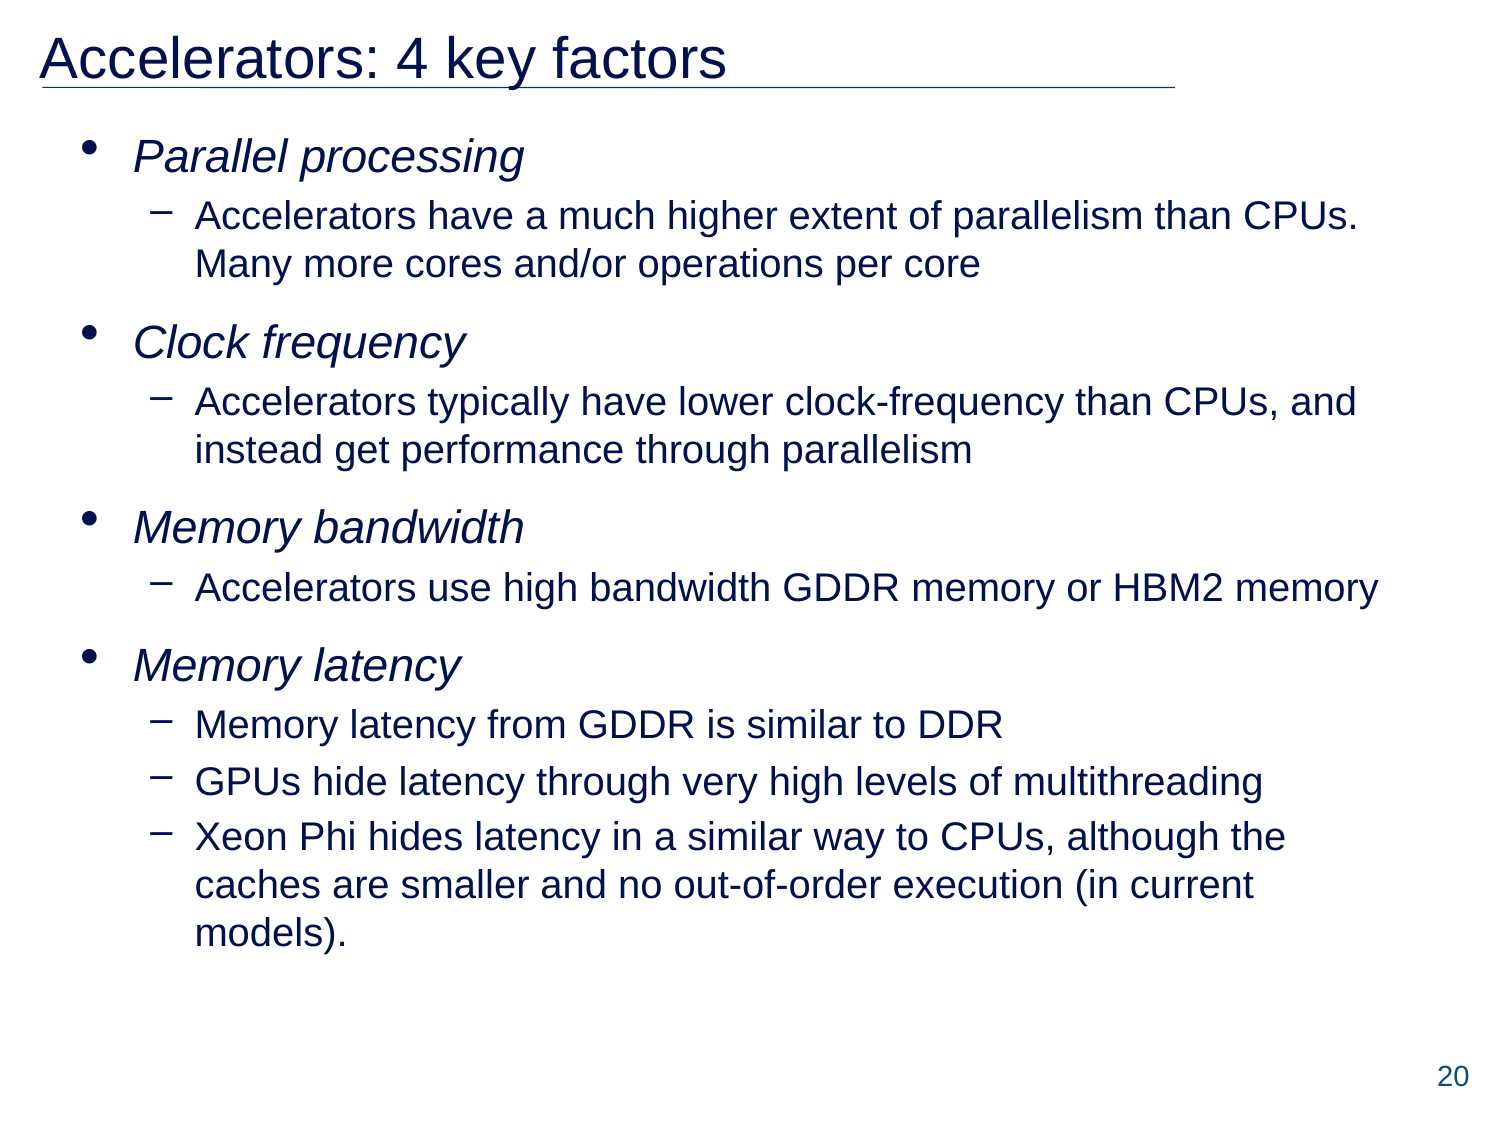

# Accelerators: 4 key factors
Parallel processing
Accelerators have a much higher extent of parallelism than CPUs. Many more cores and/or operations per core
Clock frequency
Accelerators typically have lower clock-frequency than CPUs, and instead get performance through parallelism
Memory bandwidth
Accelerators use high bandwidth GDDR memory or HBM2 memory
Memory latency
Memory latency from GDDR is similar to DDR
GPUs hide latency through very high levels of multithreading
Xeon Phi hides latency in a similar way to CPUs, although the caches are smaller and no out-of-order execution (in current models).
20